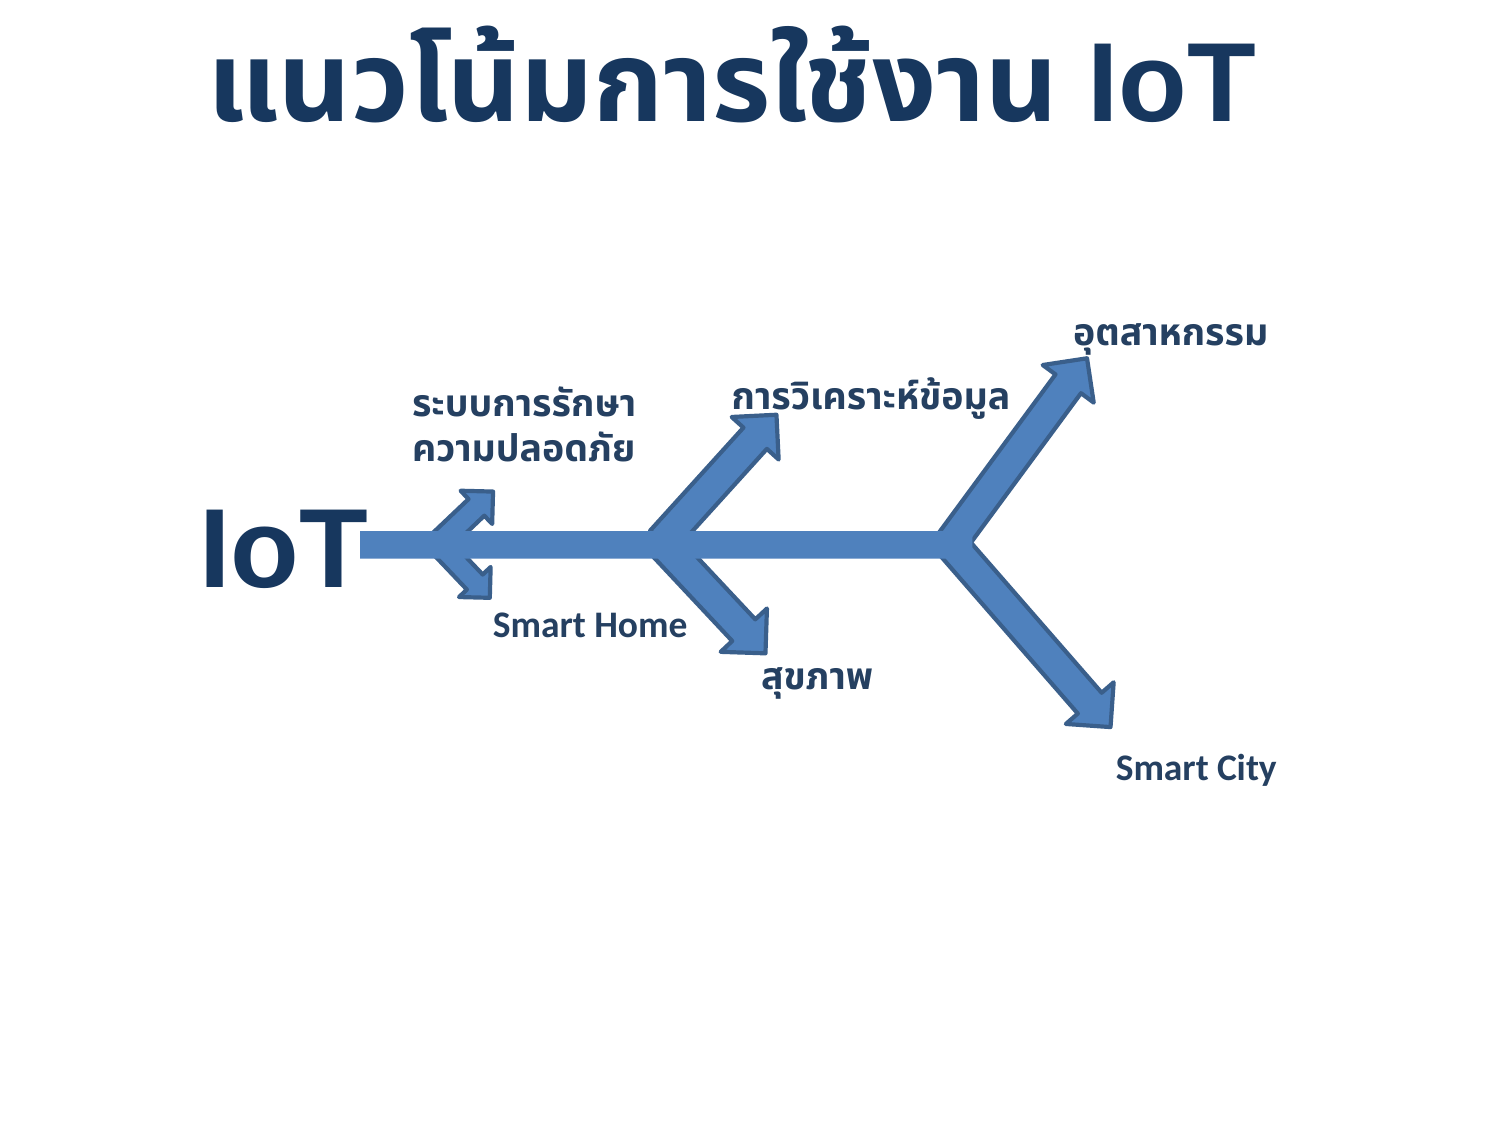

แนวโน้มการใช้งาน IoT
อุตสาหกรรม

การวิเคราะห์ข้อมูล
ระบบการรักษา
ความปลอดภัย

IoT

Smart Home
สุขภาพ
Smart City